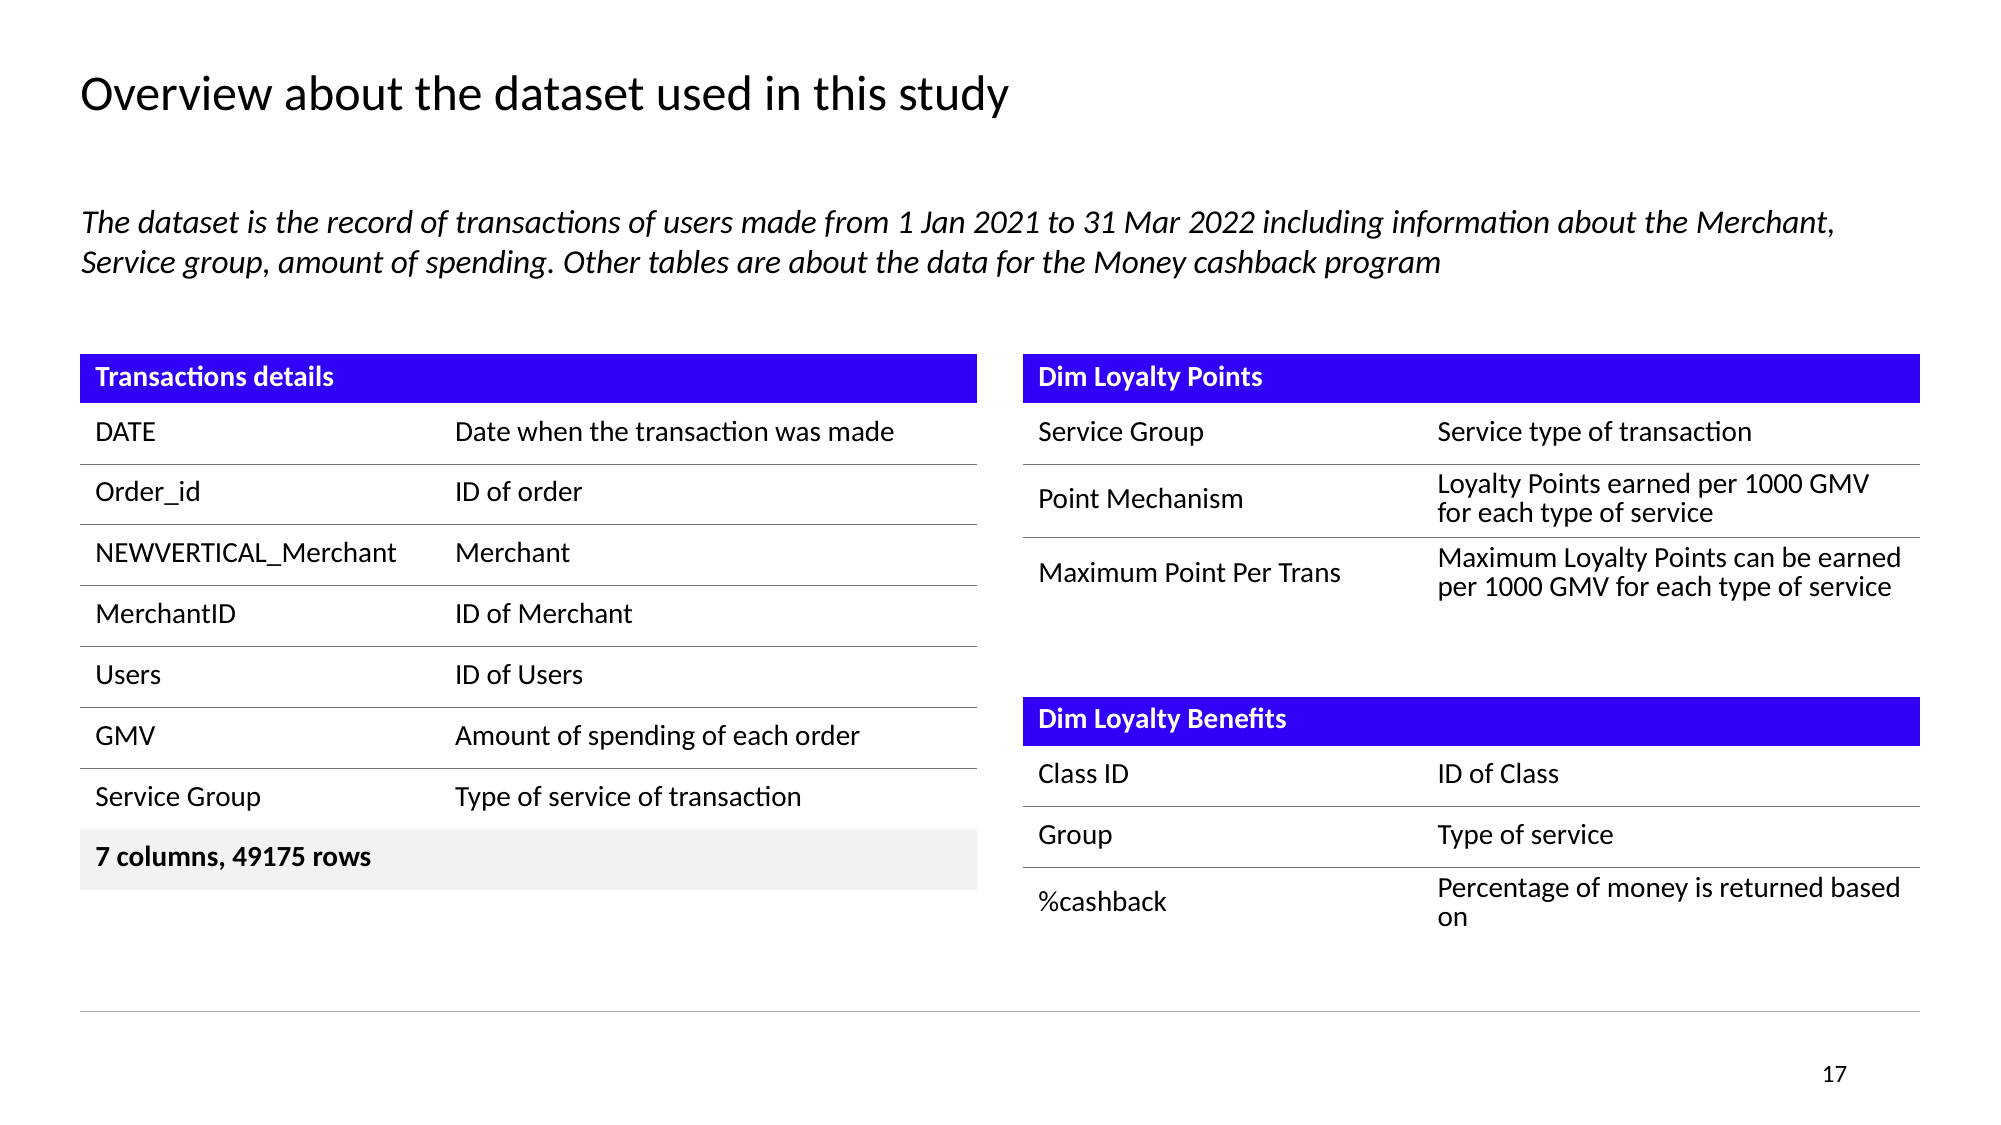

# Overview about the dataset used in this study
The dataset is the record of transactions of users made from 1 Jan 2021 to 31 Mar 2022 including information about the Merchant, Service group, amount of spending. Other tables are about the data for the Money cashback program
| Transactions details |  |
| --- | --- |
| DATE | Date when the transaction was made |
| Order\_id | ID of order |
| NEWVERTICAL\_Merchant | Merchant |
| MerchantID | ID of Merchant |
| Users | ID of Users |
| GMV | Amount of spending of each order |
| Service Group | Type of service of transaction |
| 7 columns, 49175 rows |  |
| Dim Loyalty Points |  |
| --- | --- |
| Service Group | Service type of transaction |
| Point Mechanism | Loyalty Points earned per 1000 GMV for each type of service |
| Maximum Point Per Trans | Maximum Loyalty Points can be earned per 1000 GMV for each type of service |
| Dim Loyalty Benefits |  |
| --- | --- |
| Class ID | ID of Class |
| Group | Type of service |
| %cashback | Percentage of money is returned based on |
17